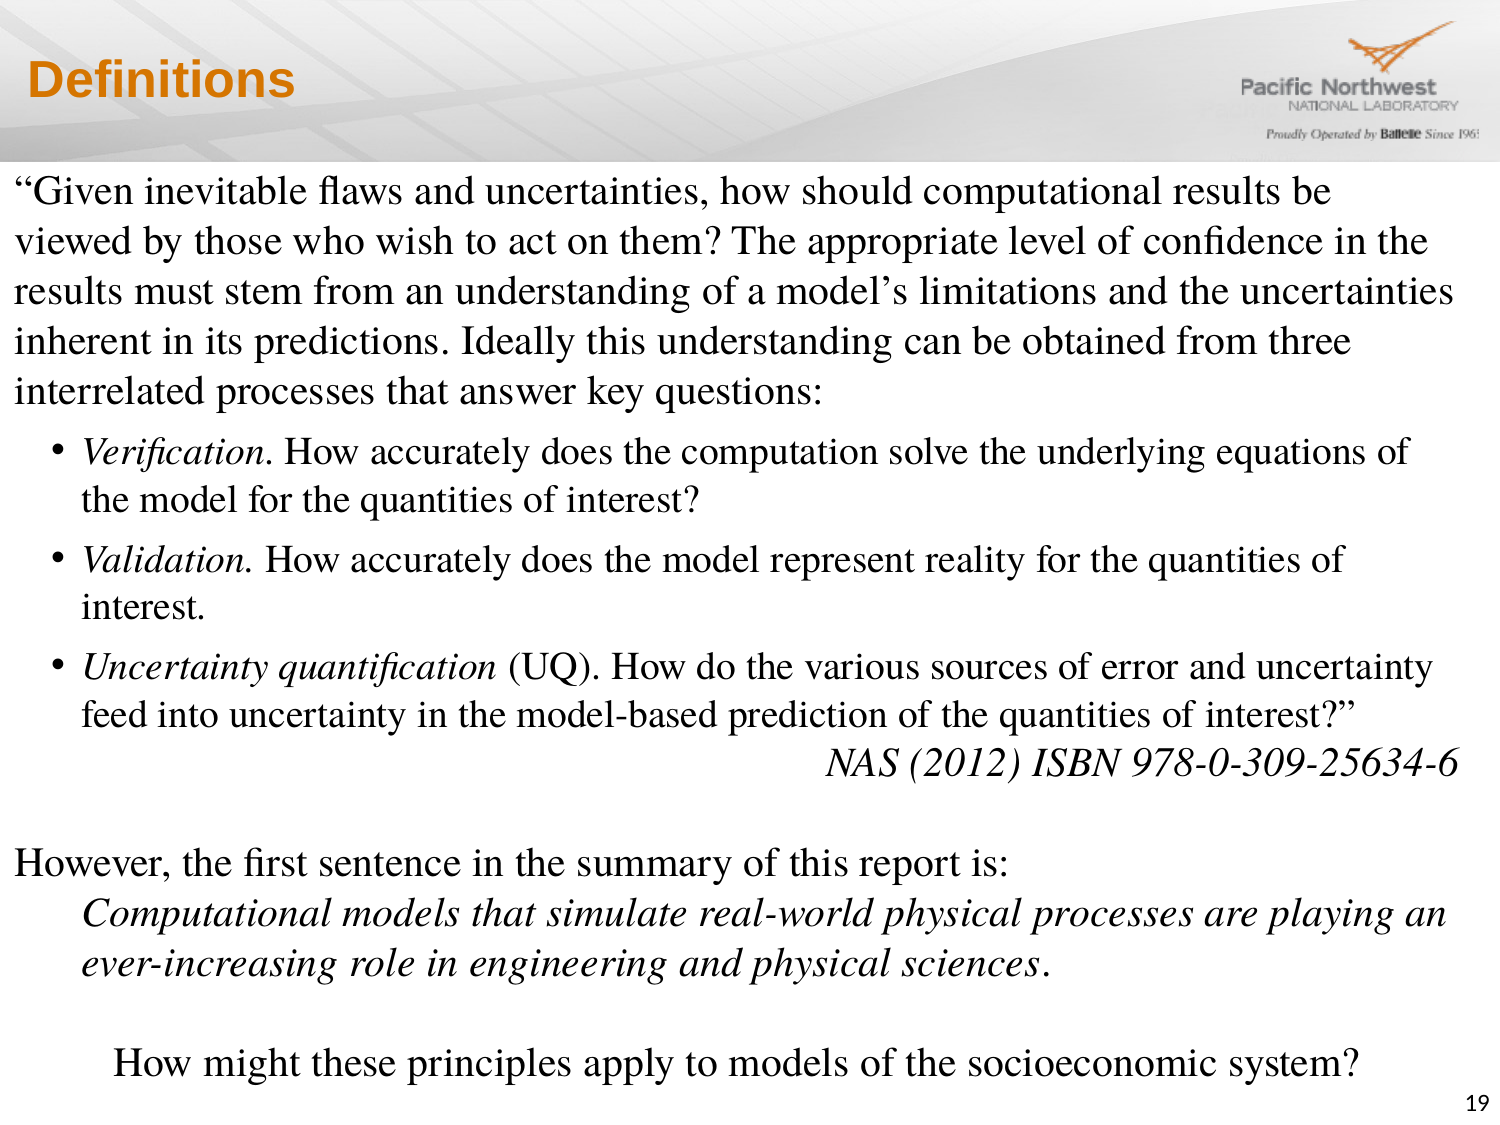

# Definitions
“Given inevitable flaws and uncertainties, how should computational results be viewed by those who wish to act on them? The appropriate level of confidence in the results must stem from an understanding of a model’s limitations and the uncertainties inherent in its predictions. Ideally this understanding can be obtained from three interrelated processes that answer key questions:
Verification. How accurately does the computation solve the underlying equations of the model for the quantities of interest?
Validation. How accurately does the model represent reality for the quantities of interest.
Uncertainty quantification (UQ). How do the various sources of error and uncertainty feed into uncertainty in the model-based prediction of the quantities of interest?”
NAS (2012) ISBN 978-0-309-25634-6

However, the first sentence in the summary of this report is:
Computational models that simulate real-world physical processes are playing an ever-increasing role in engineering and physical sciences.

How might these principles apply to models of the socioeconomic system?